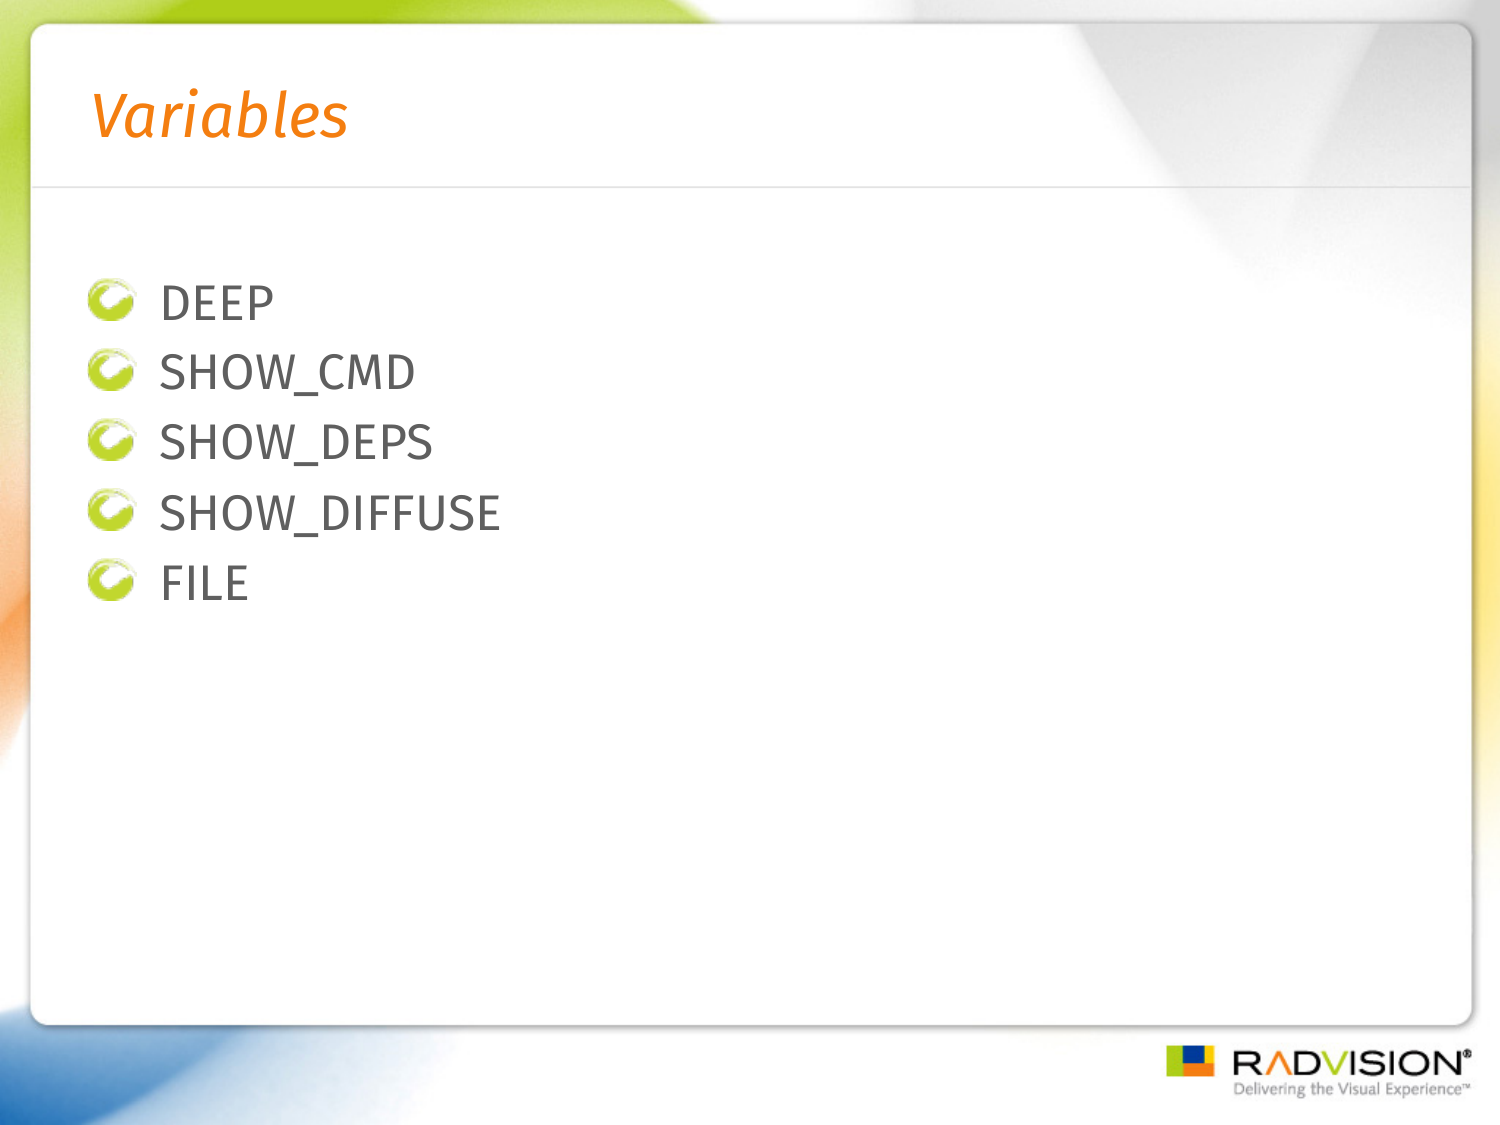

# Variables
DEEP
SHOW_CMD
SHOW_DEPS
SHOW_DIFFUSE
FILE